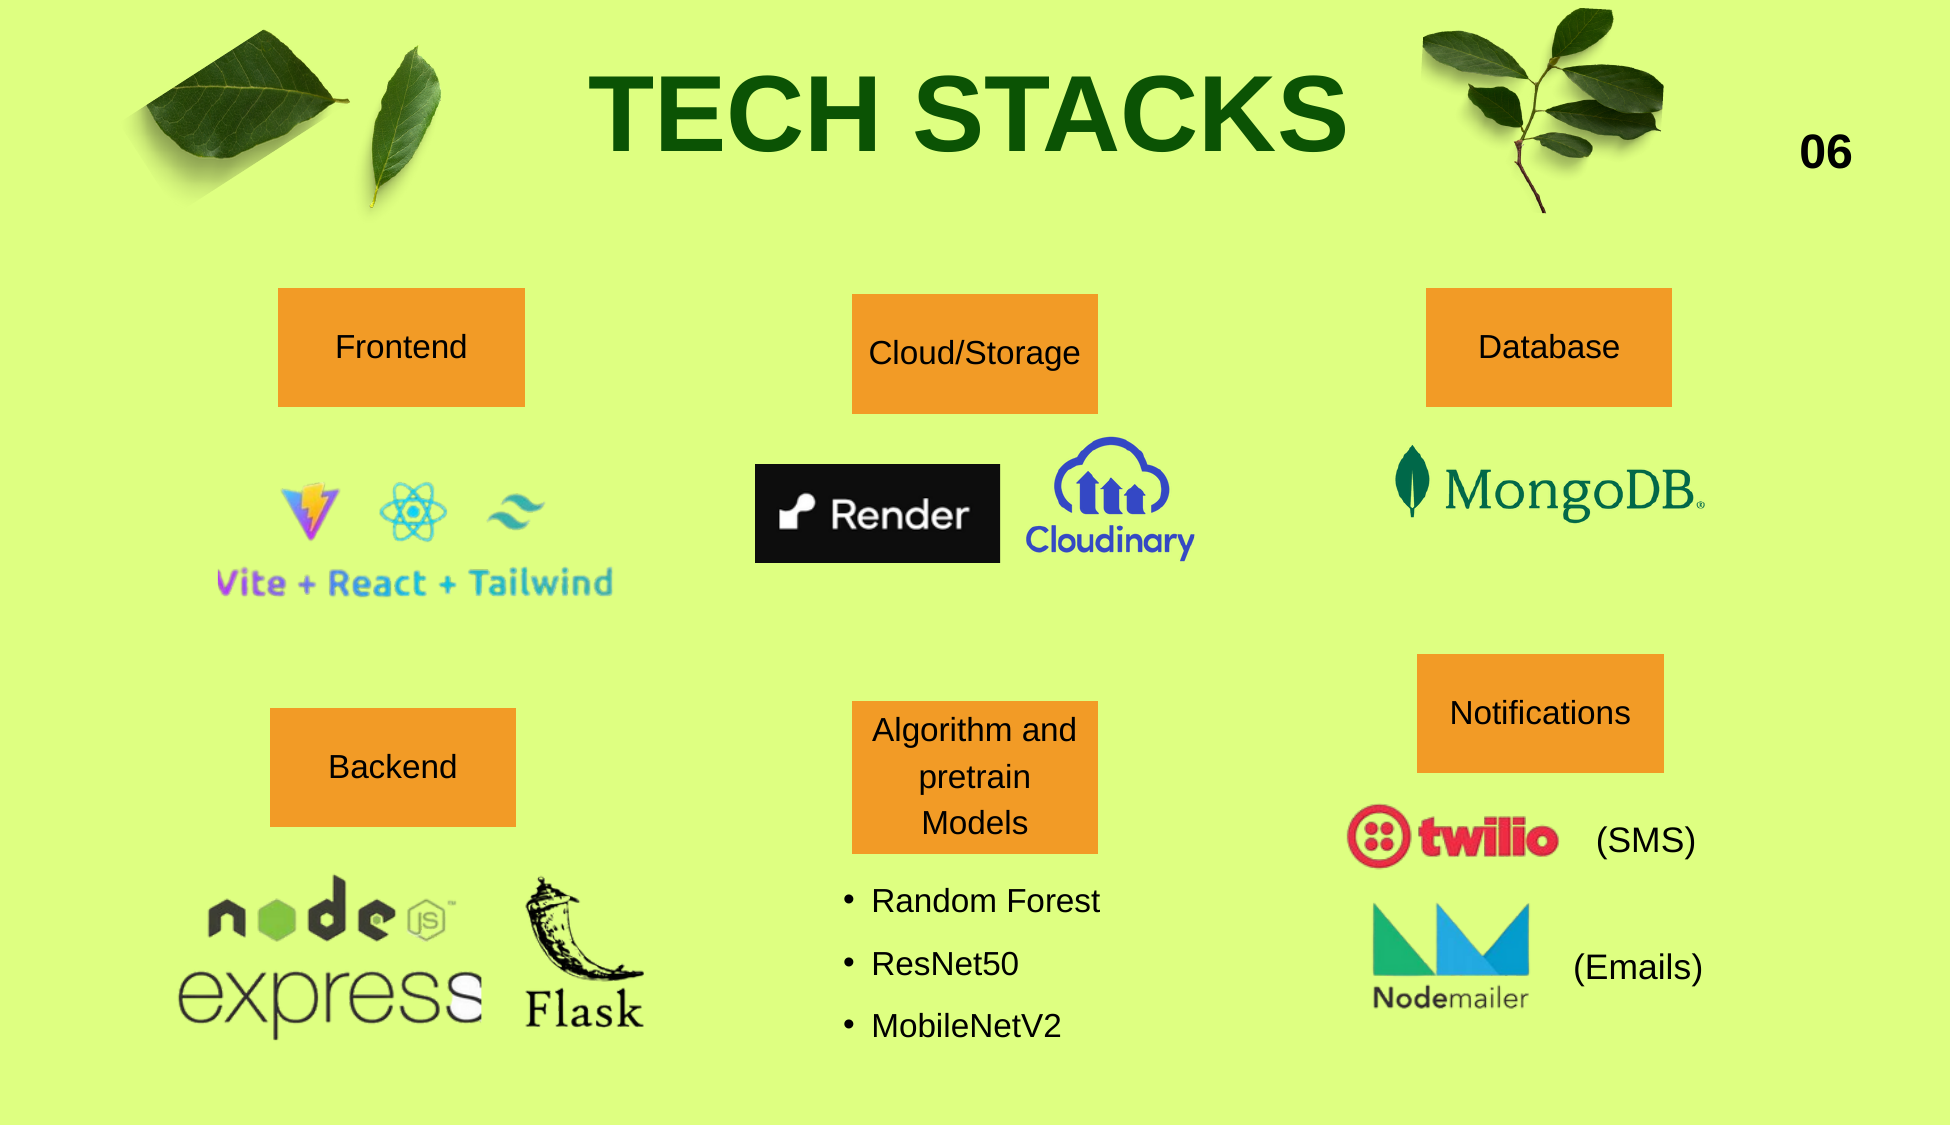

TECH STACKS

06

Frontend

Backend

Database

Notifications

(SMS)

(Emails)

Cloud/Storage

Algorithm and pretrain Models

Random Forest
ResNet50
MobileNetV2